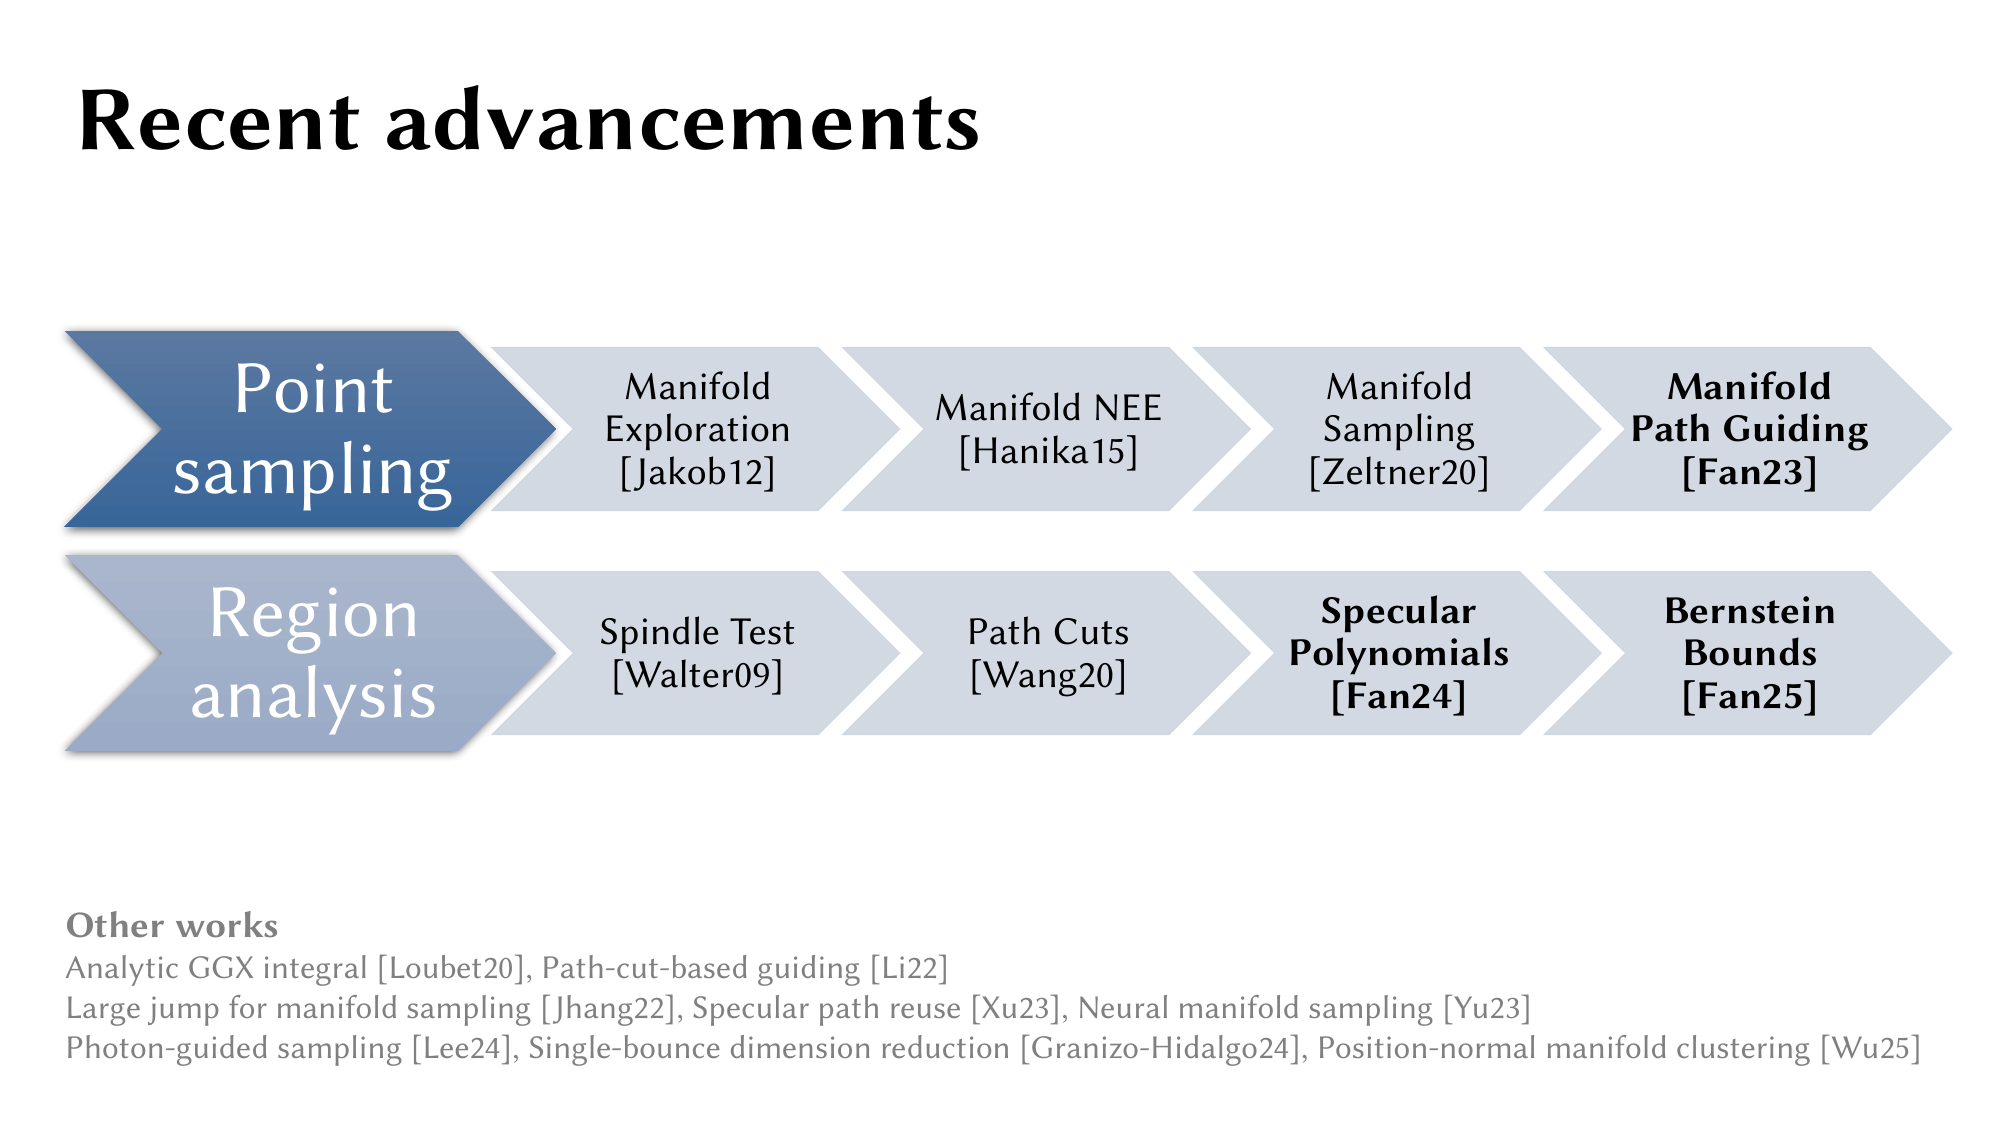

# Recent advancements
Point sampling
Manifold Exploration [Jakob12]
Manifold NEE [Hanika15]
Manifold Sampling [Zeltner20]
Manifold Path Guiding [Fan23]
Region analysis
Spindle Test [Walter09]
Path Cuts [Wang20]
Specular Polynomials [Fan24]
Bernstein Bounds [Fan25]
Other works
Analytic GGX integral [Loubet20], Path-cut-based guiding [Li22]
Large jump for manifold sampling [Jhang22], Specular path reuse [Xu23], Neural manifold sampling [Yu23]
Photon-guided sampling [Lee24], Single-bounce dimension reduction [Granizo-Hidalgo24], Position-normal manifold clustering [Wu25]